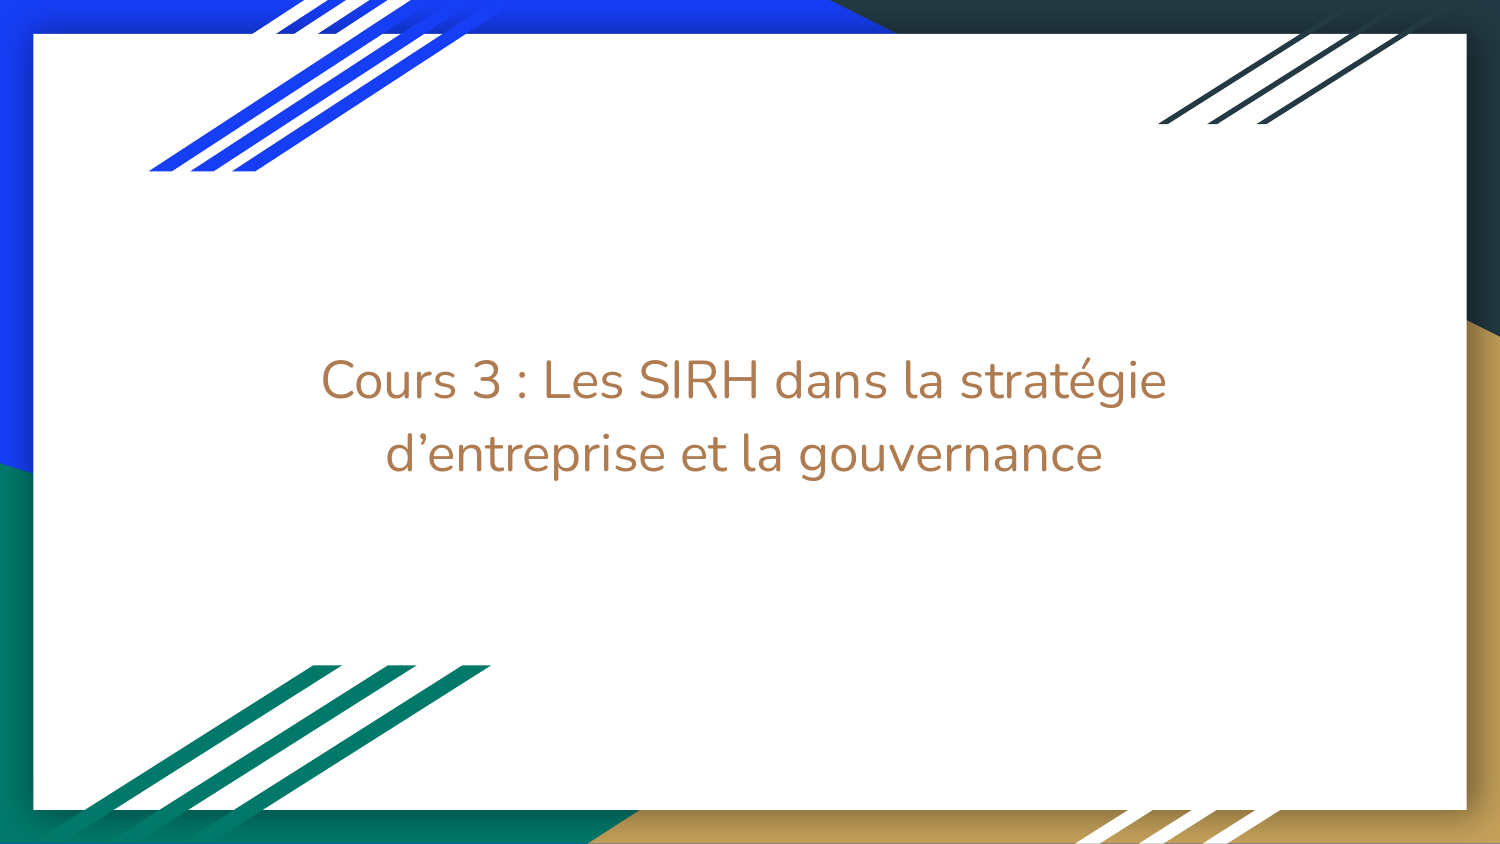

# Cours 3 : Les SIRH dans la stratégie d’entreprise et la gouvernance